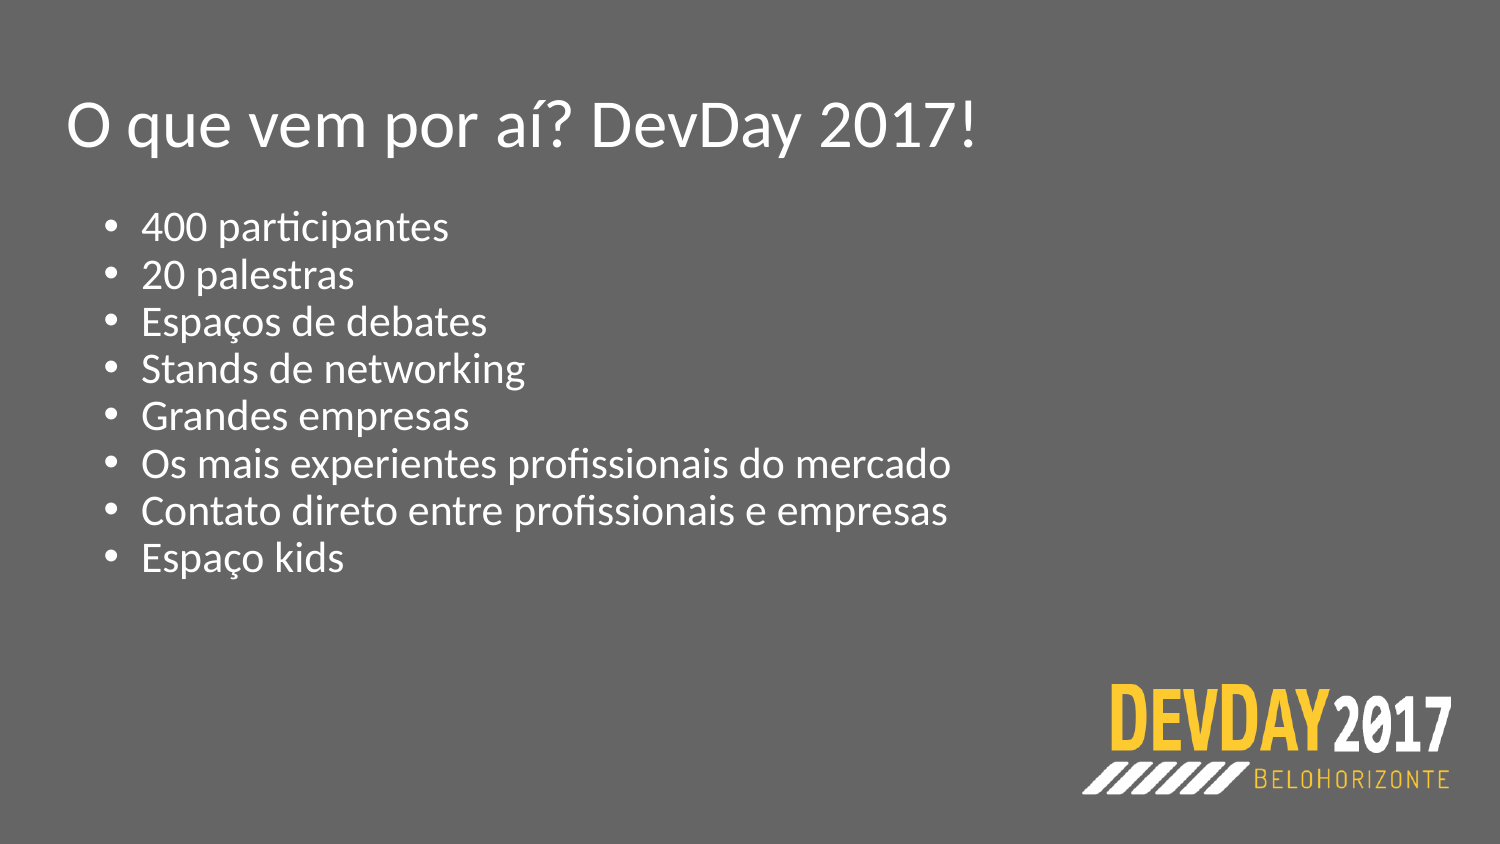

# O que vem por aí? DevDay 2017!
400 participantes
20 palestras
Espaços de debates
Stands de networking
Grandes empresas
Os mais experientes profissionais do mercado
Contato direto entre profissionais e empresas
Espaço kids